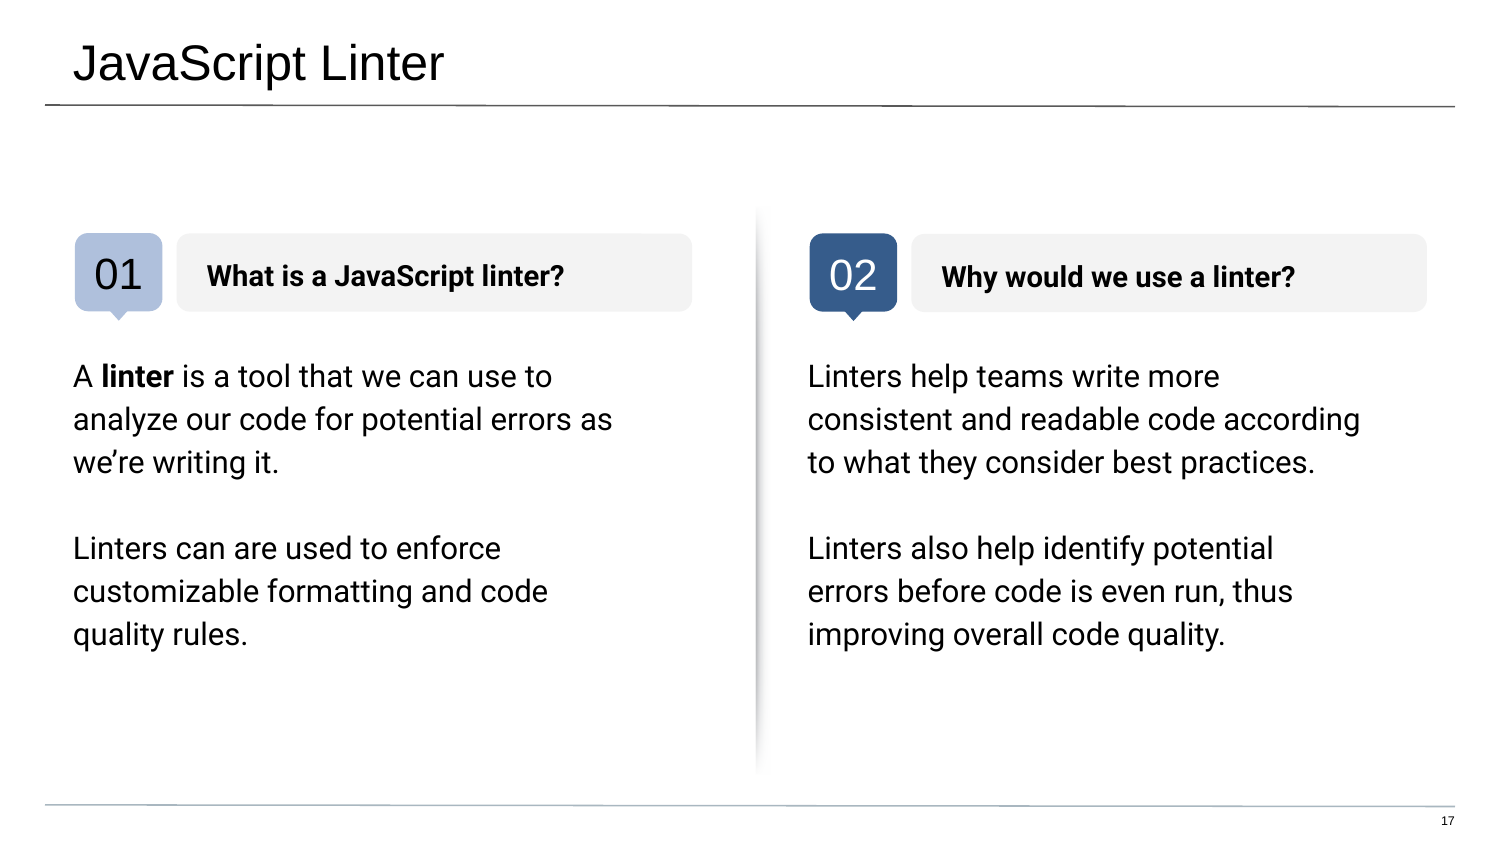

# JavaScript Linter

What is a JavaScript linter?
Why would we use a linter?
A linter is a tool that we can use to analyze our code for potential errors as we’re writing it.

Linters can are used to enforce customizable formatting and code quality rules.
Linters help teams write more consistent and readable code according to what they consider best practices.

Linters also help identify potential errors before code is even run, thus improving overall code quality.

17